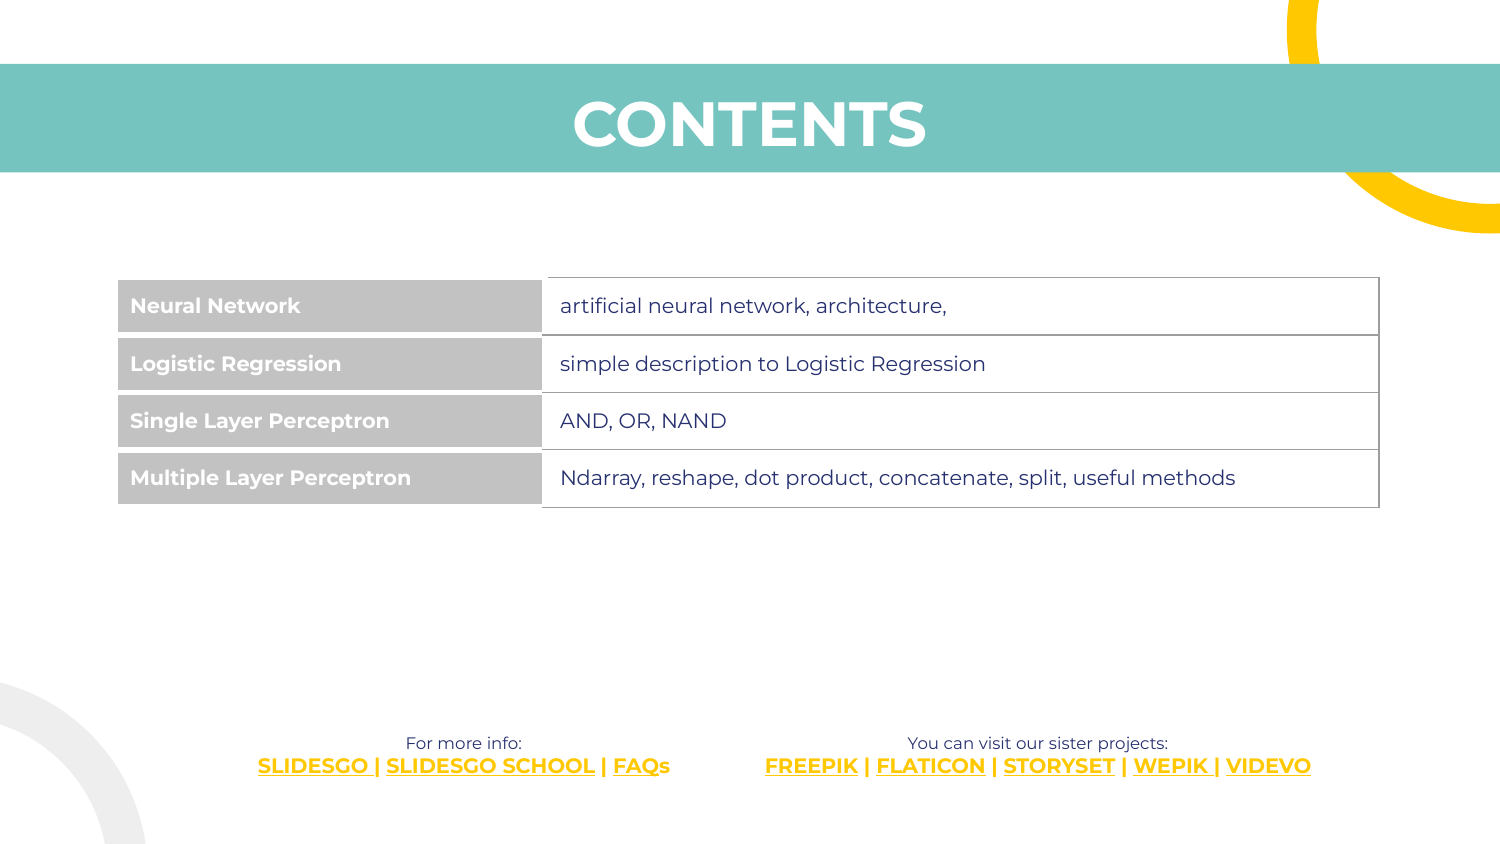

# CONTENTS
| Neural Network | artificial neural network, architecture, |
| --- | --- |
| Logistic Regression | simple description to Logistic Regression |
| Single Layer Perceptron | AND, OR, NAND |
| Multiple Layer Perceptron | Ndarray, reshape, dot product, concatenate, split, useful methods |
For more info:
SLIDESGO | SLIDESGO SCHOOL | FAQs
You can visit our sister projects:
FREEPIK | FLATICON | STORYSET | WEPIK | VIDEVO